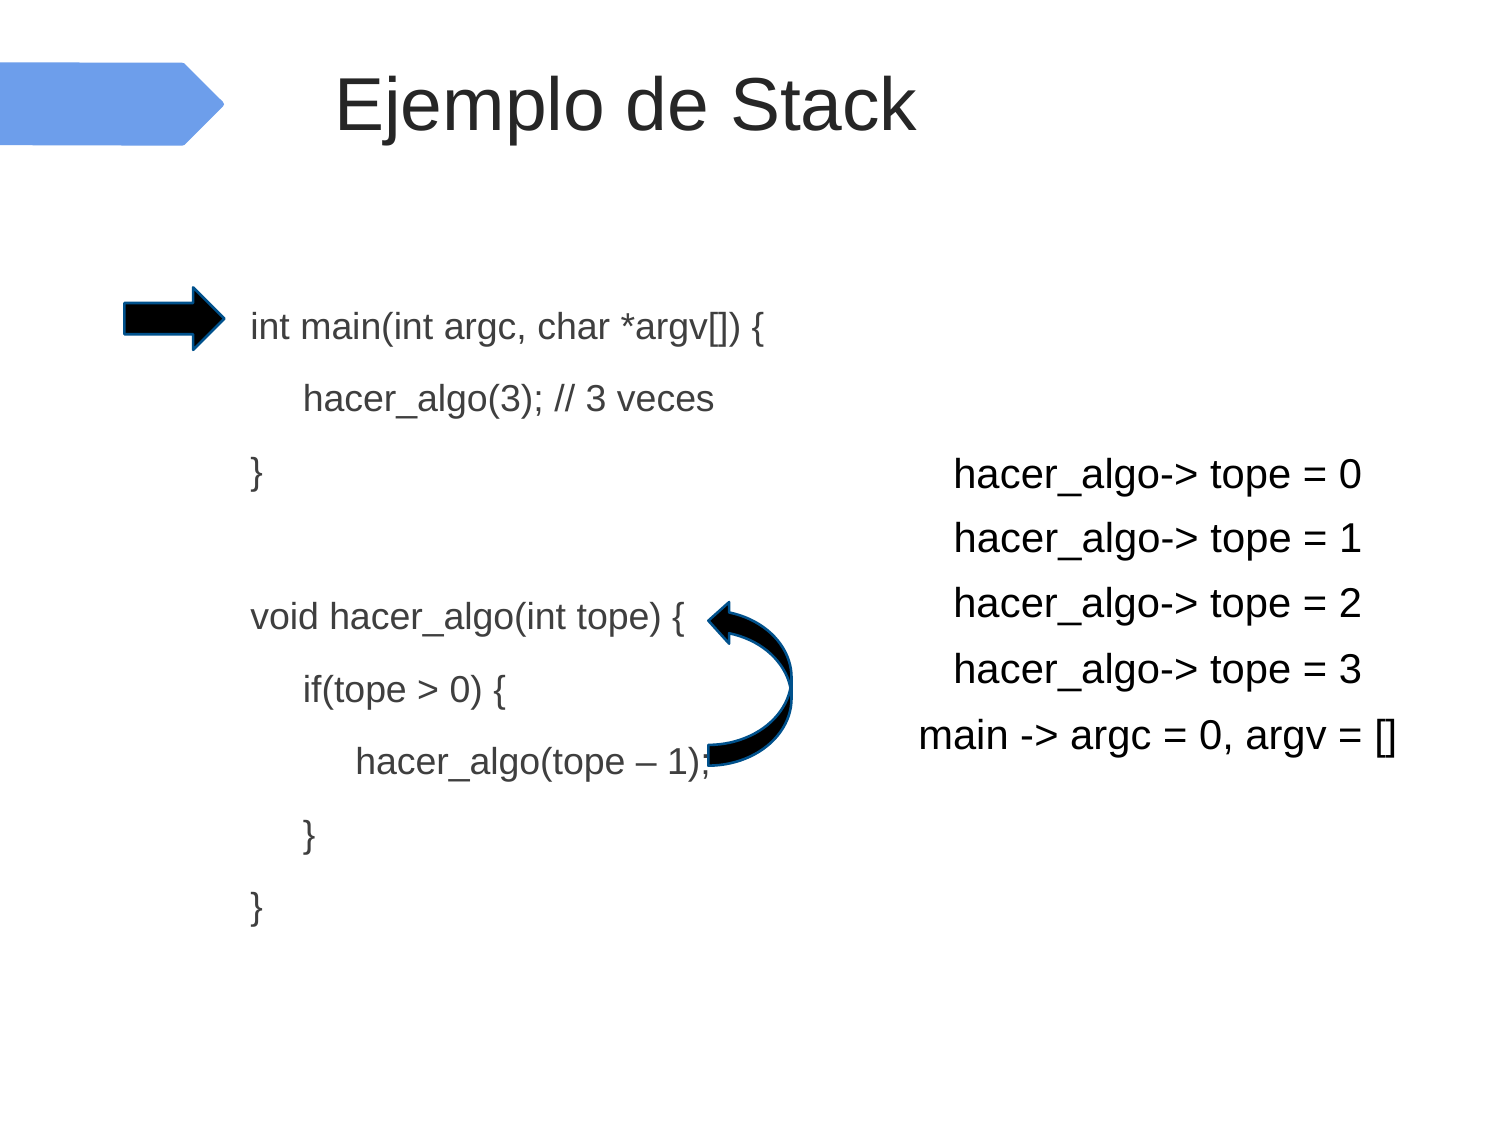

# Ejemplo de Stack

int main(int argc, char *argv[]) {
     hacer_algo(3); // 3 veces
}

void hacer_algo(int tope) {
     if(tope > 0) {
          hacer_algo(tope – 1);
     }
}
hacer_algo-> tope = 0
hacer_algo-> tope = 1
hacer_algo-> tope = 2

hacer_algo-> tope = 3
main -> argc = 0, argv = []